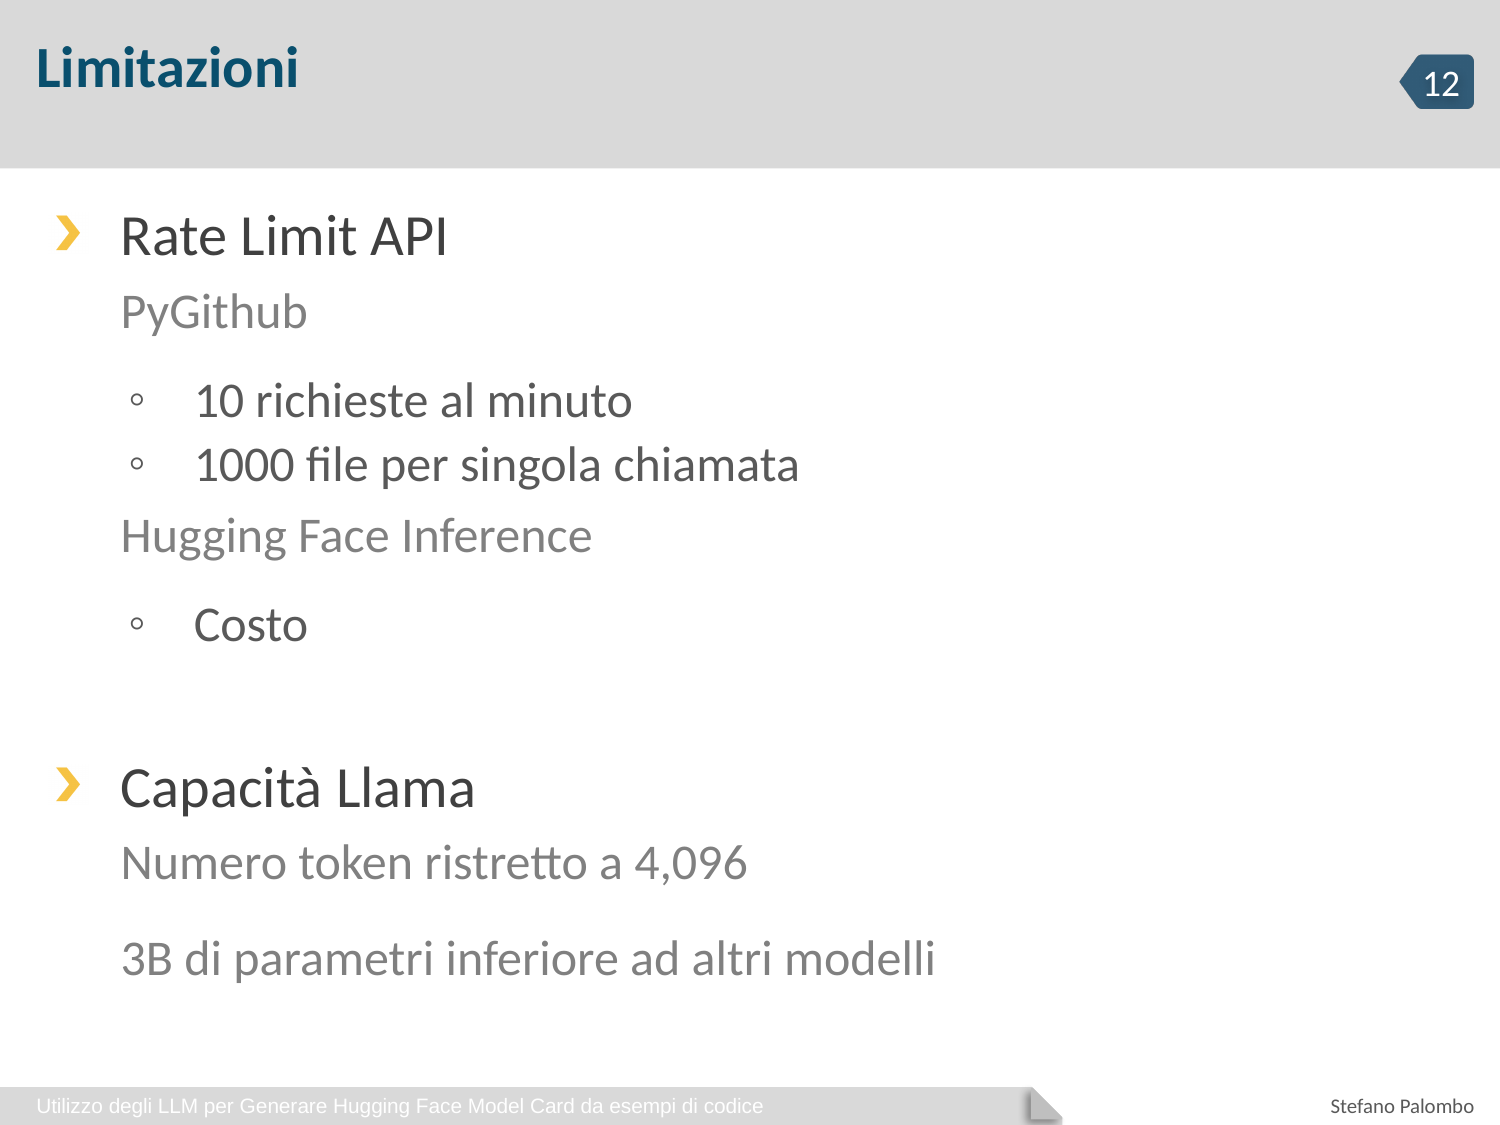

# Limitazioni

Rate Limit API
PyGithub
10 richieste al minuto
1000 file per singola chiamata
Hugging Face Inference
Costo

Capacità Llama
Numero token ristretto a 4,096
3B di parametri inferiore ad altri modelli

Utilizzo degli LLM per Generare Hugging Face Model Card da esempi di codice
Stefano Palombo